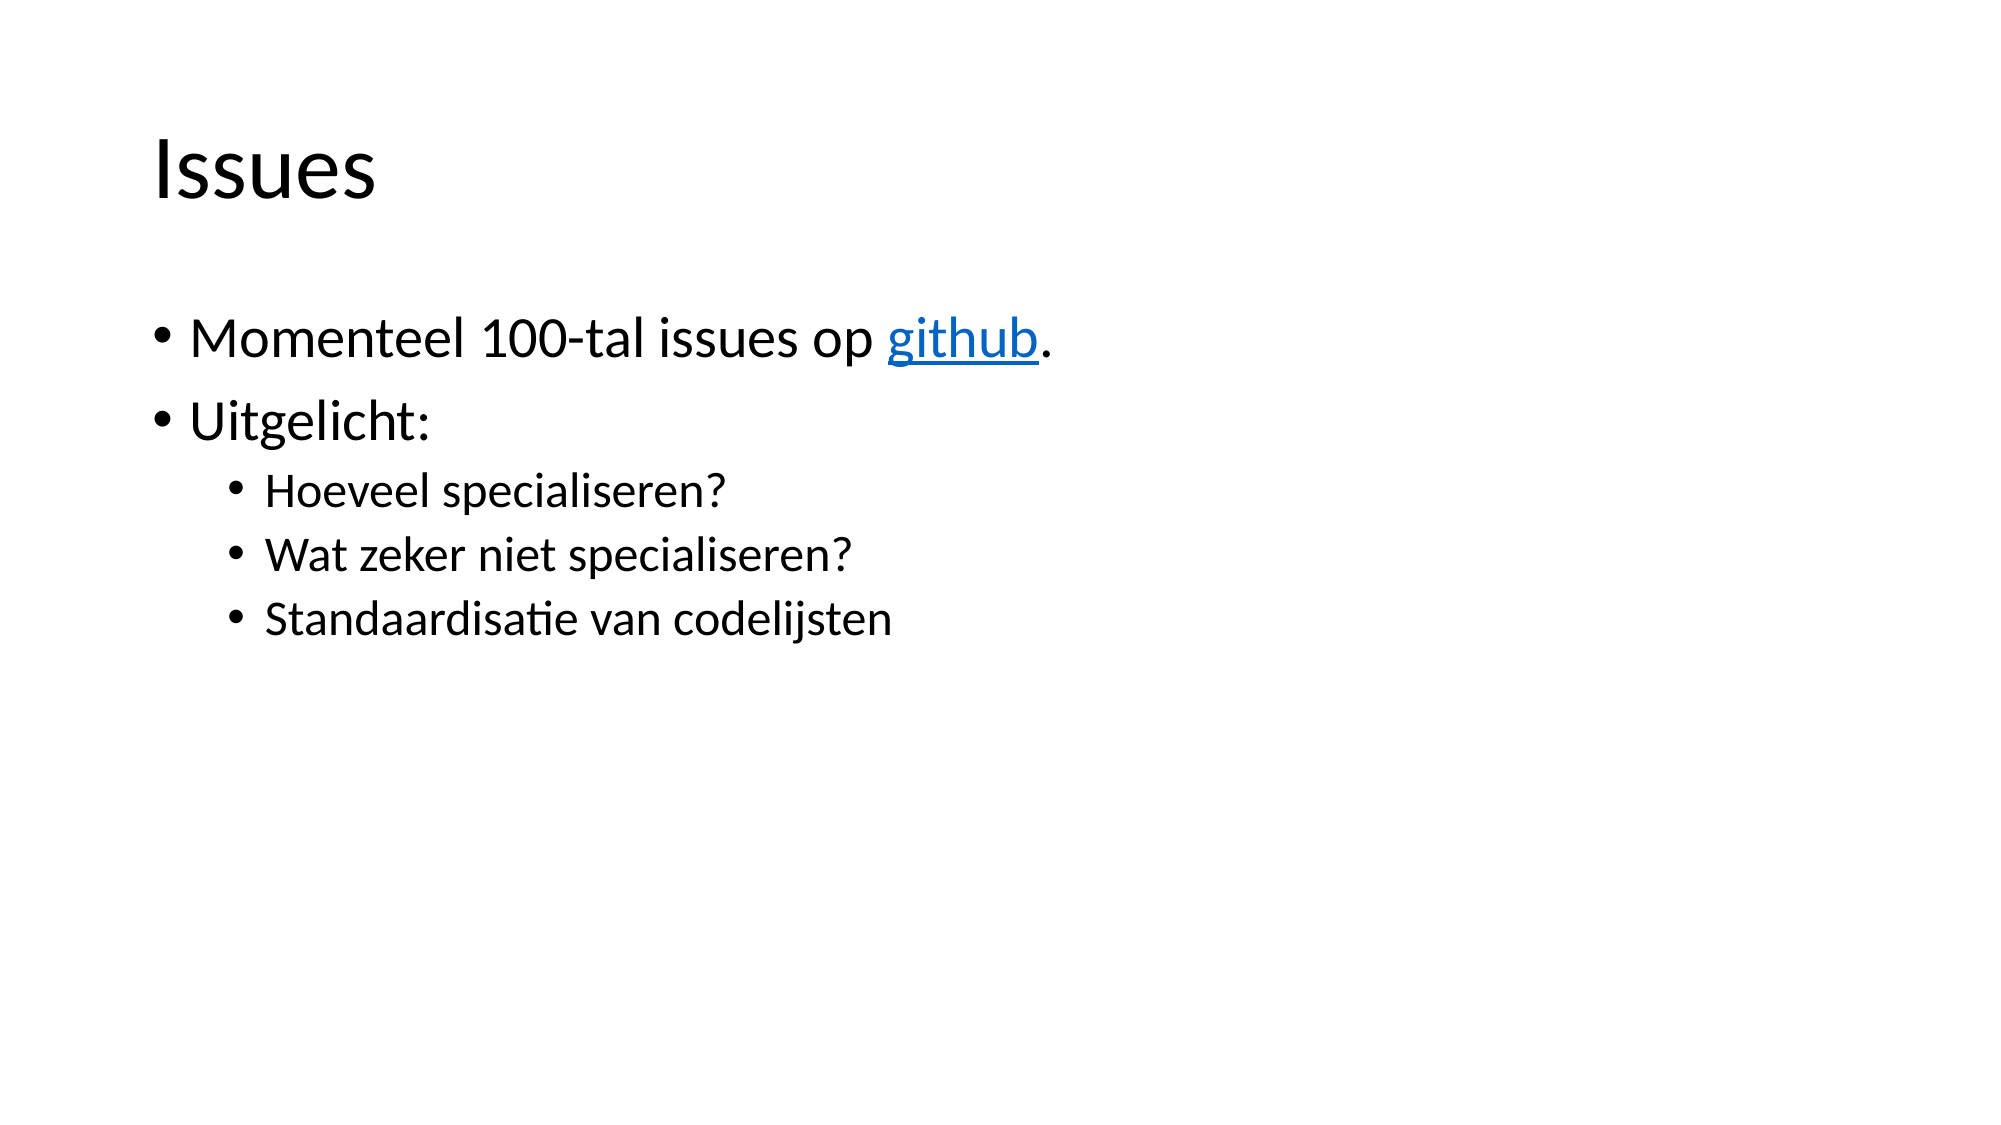

# Issues
Momenteel 100-tal issues op github.
Uitgelicht:
Hoeveel specialiseren?
Wat zeker niet specialiseren?
Standaardisatie van codelijsten